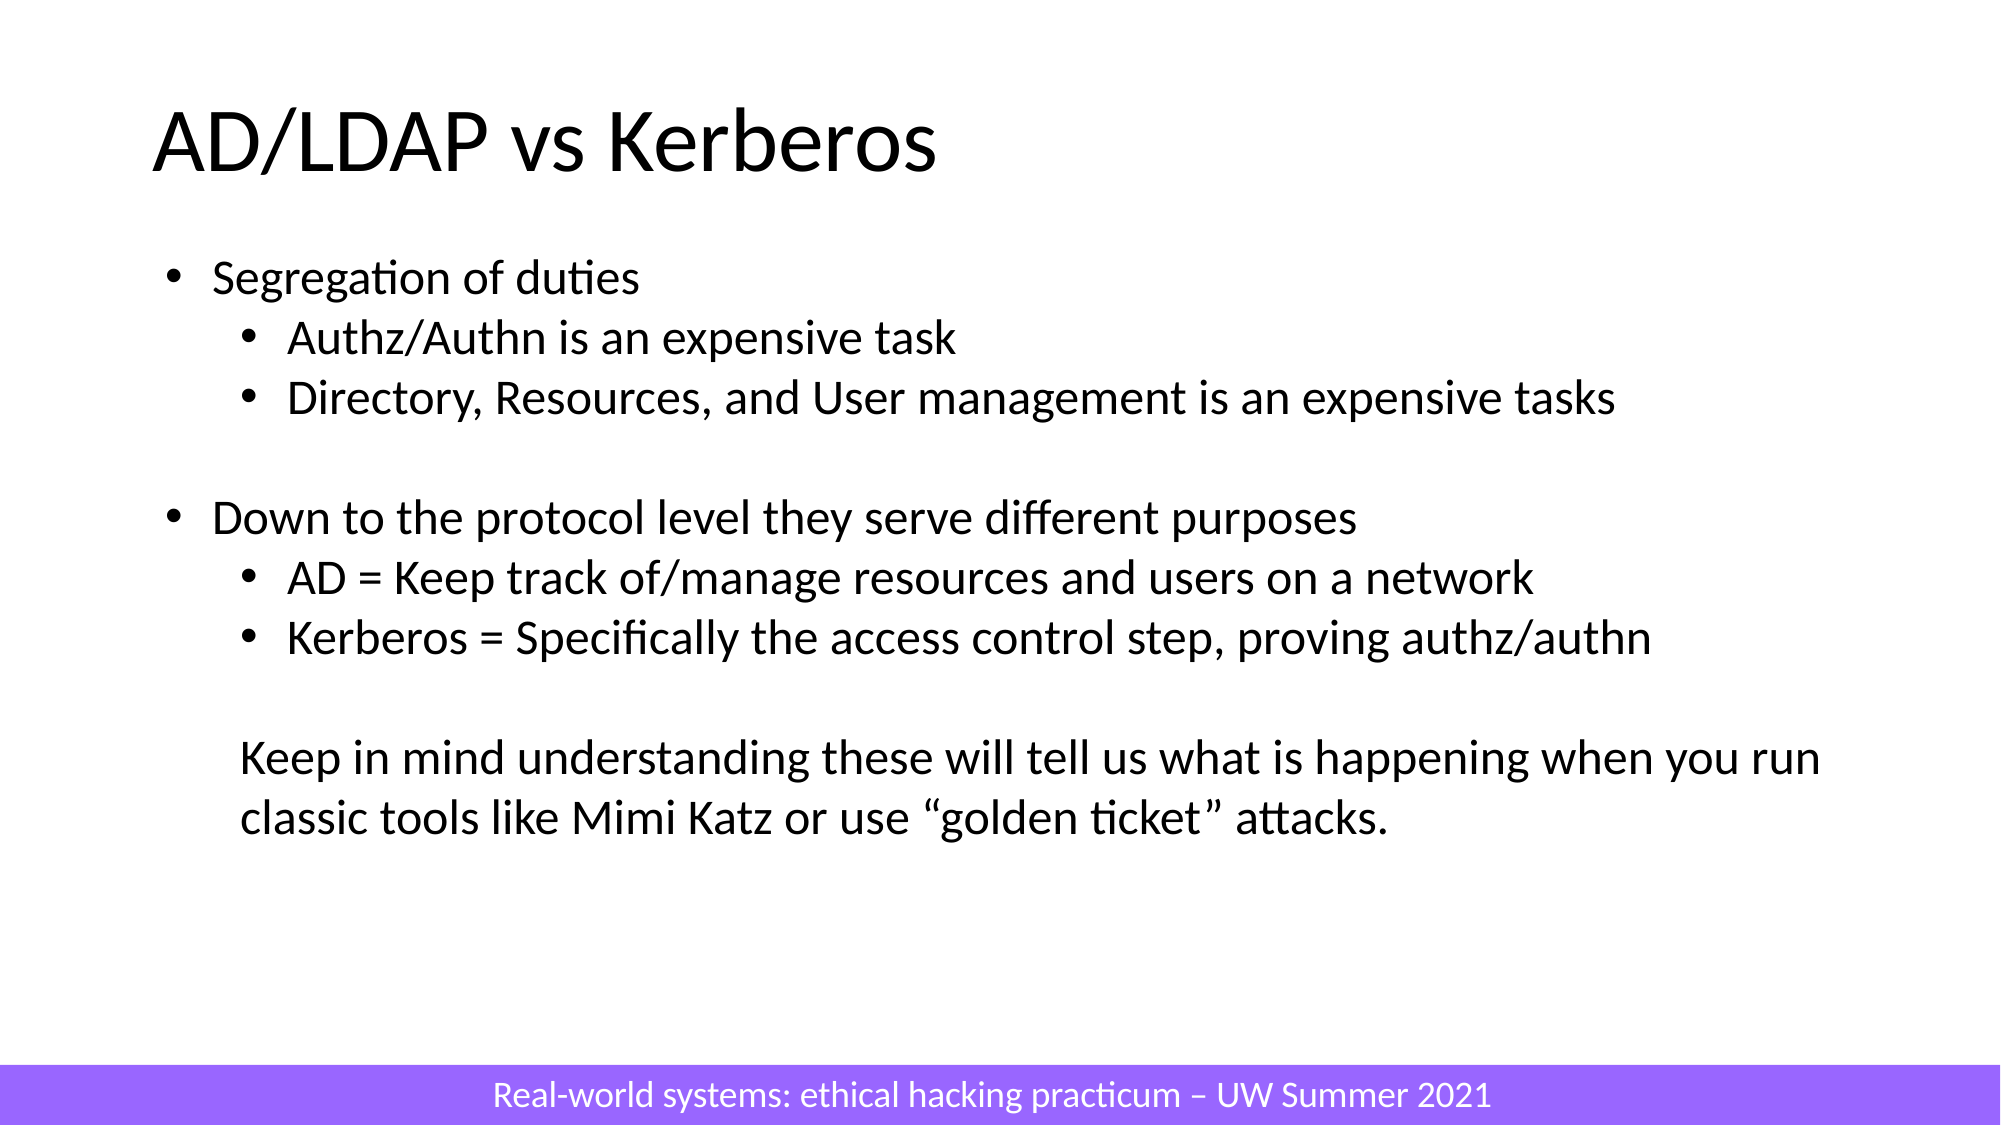

# AD/LDAP vs Kerberos
Segregation of duties
Authz/Authn is an expensive task
Directory, Resources, and User management is an expensive tasks

Down to the protocol level they serve different purposes
AD = Keep track of/manage resources and users on a network
Kerberos = Specifically the access control step, proving authz/authn

Keep in mind understanding these will tell us what is happening when you run classic tools like Mimi Katz or use “golden ticket” attacks.
Real-world systems: ethical hacking practicum – UW Summer 2021